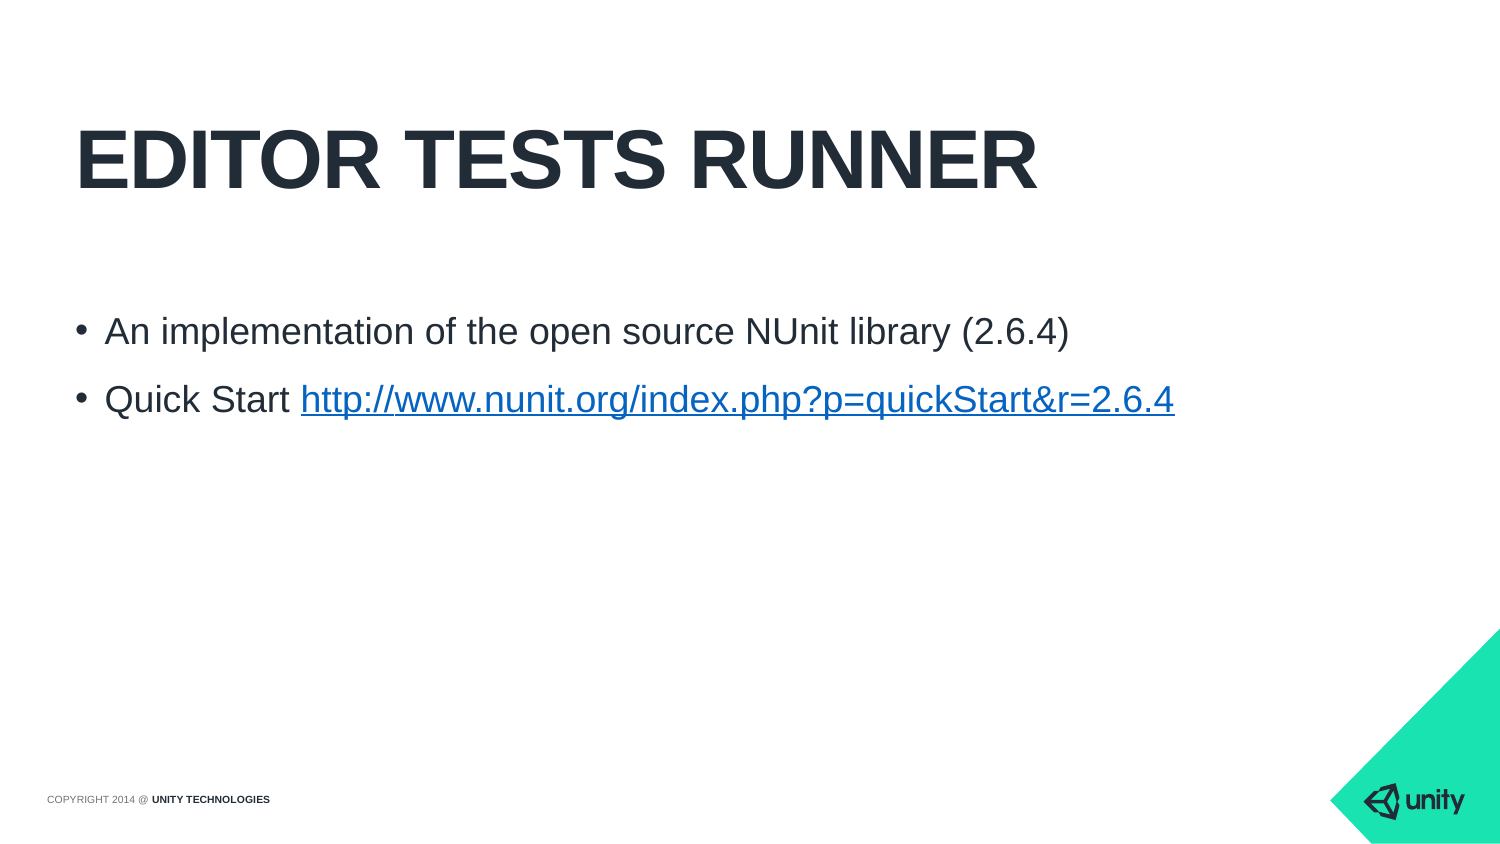

# Editor tests runner
An implementation of the open source NUnit library (2.6.4)
Quick Start http://www.nunit.org/index.php?p=quickStart&r=2.6.4